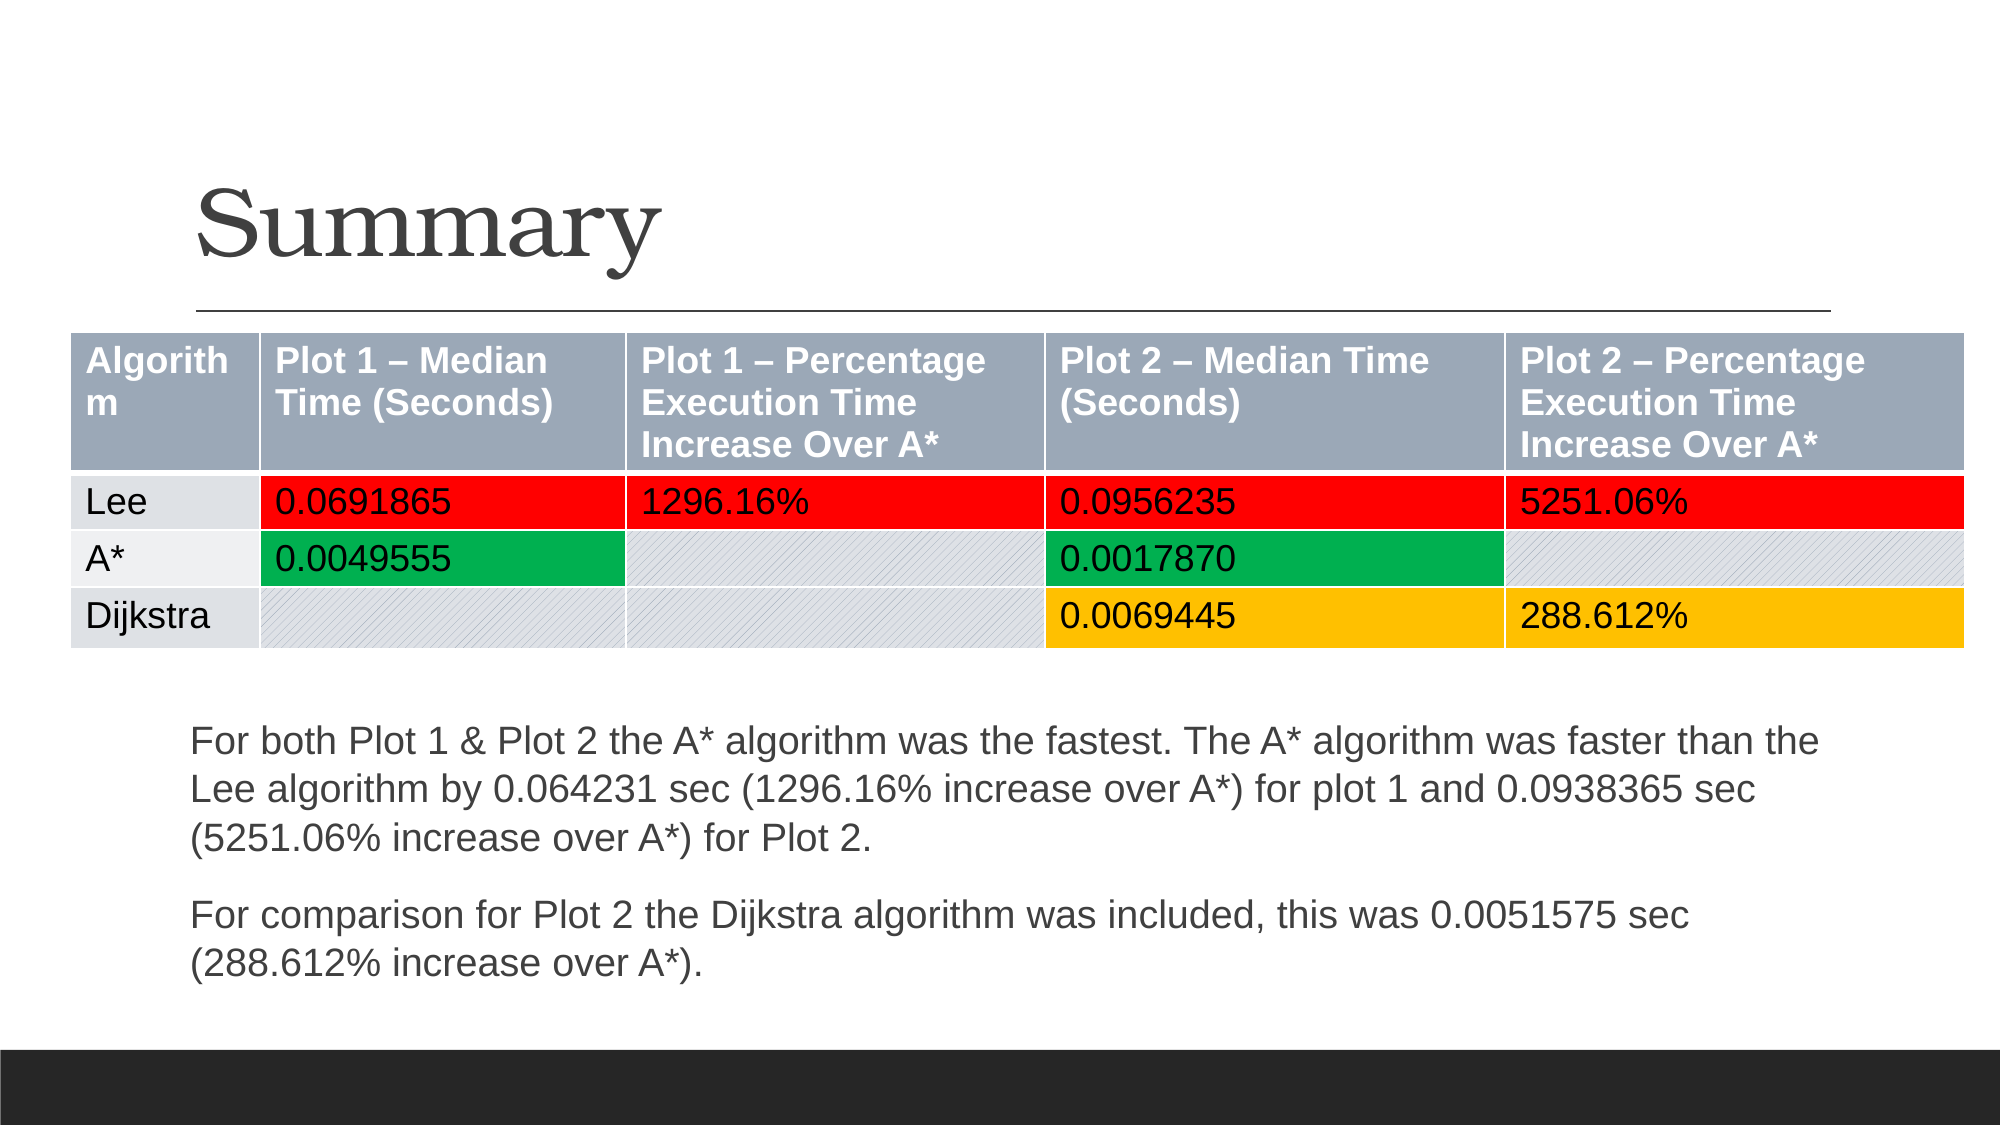

# Summary
| Algorithm | Plot 1 – Median Time (Seconds) | Plot 1 – Percentage Execution Time Increase Over A\* | Plot 2 – Median Time (Seconds) | Plot 2 – Percentage Execution Time Increase Over A\* |
| --- | --- | --- | --- | --- |
| Lee | 0.0691865 | 1296.16% | 0.0956235 | 5251.06% |
| A\* | 0.0049555 |  | 0.0017870 |  |
| Dijkstra |  |  | 0.0069445 | 288.612% |
For both Plot 1 & Plot 2 the A* algorithm was the fastest. The A* algorithm was faster than the Lee algorithm by 0.064231 sec (1296.16% increase over A*) for plot 1 and 0.0938365 sec (5251.06% increase over A*) for Plot 2.
For comparison for Plot 2 the Dijkstra algorithm was included, this was 0.0051575 sec (288.612% increase over A*).